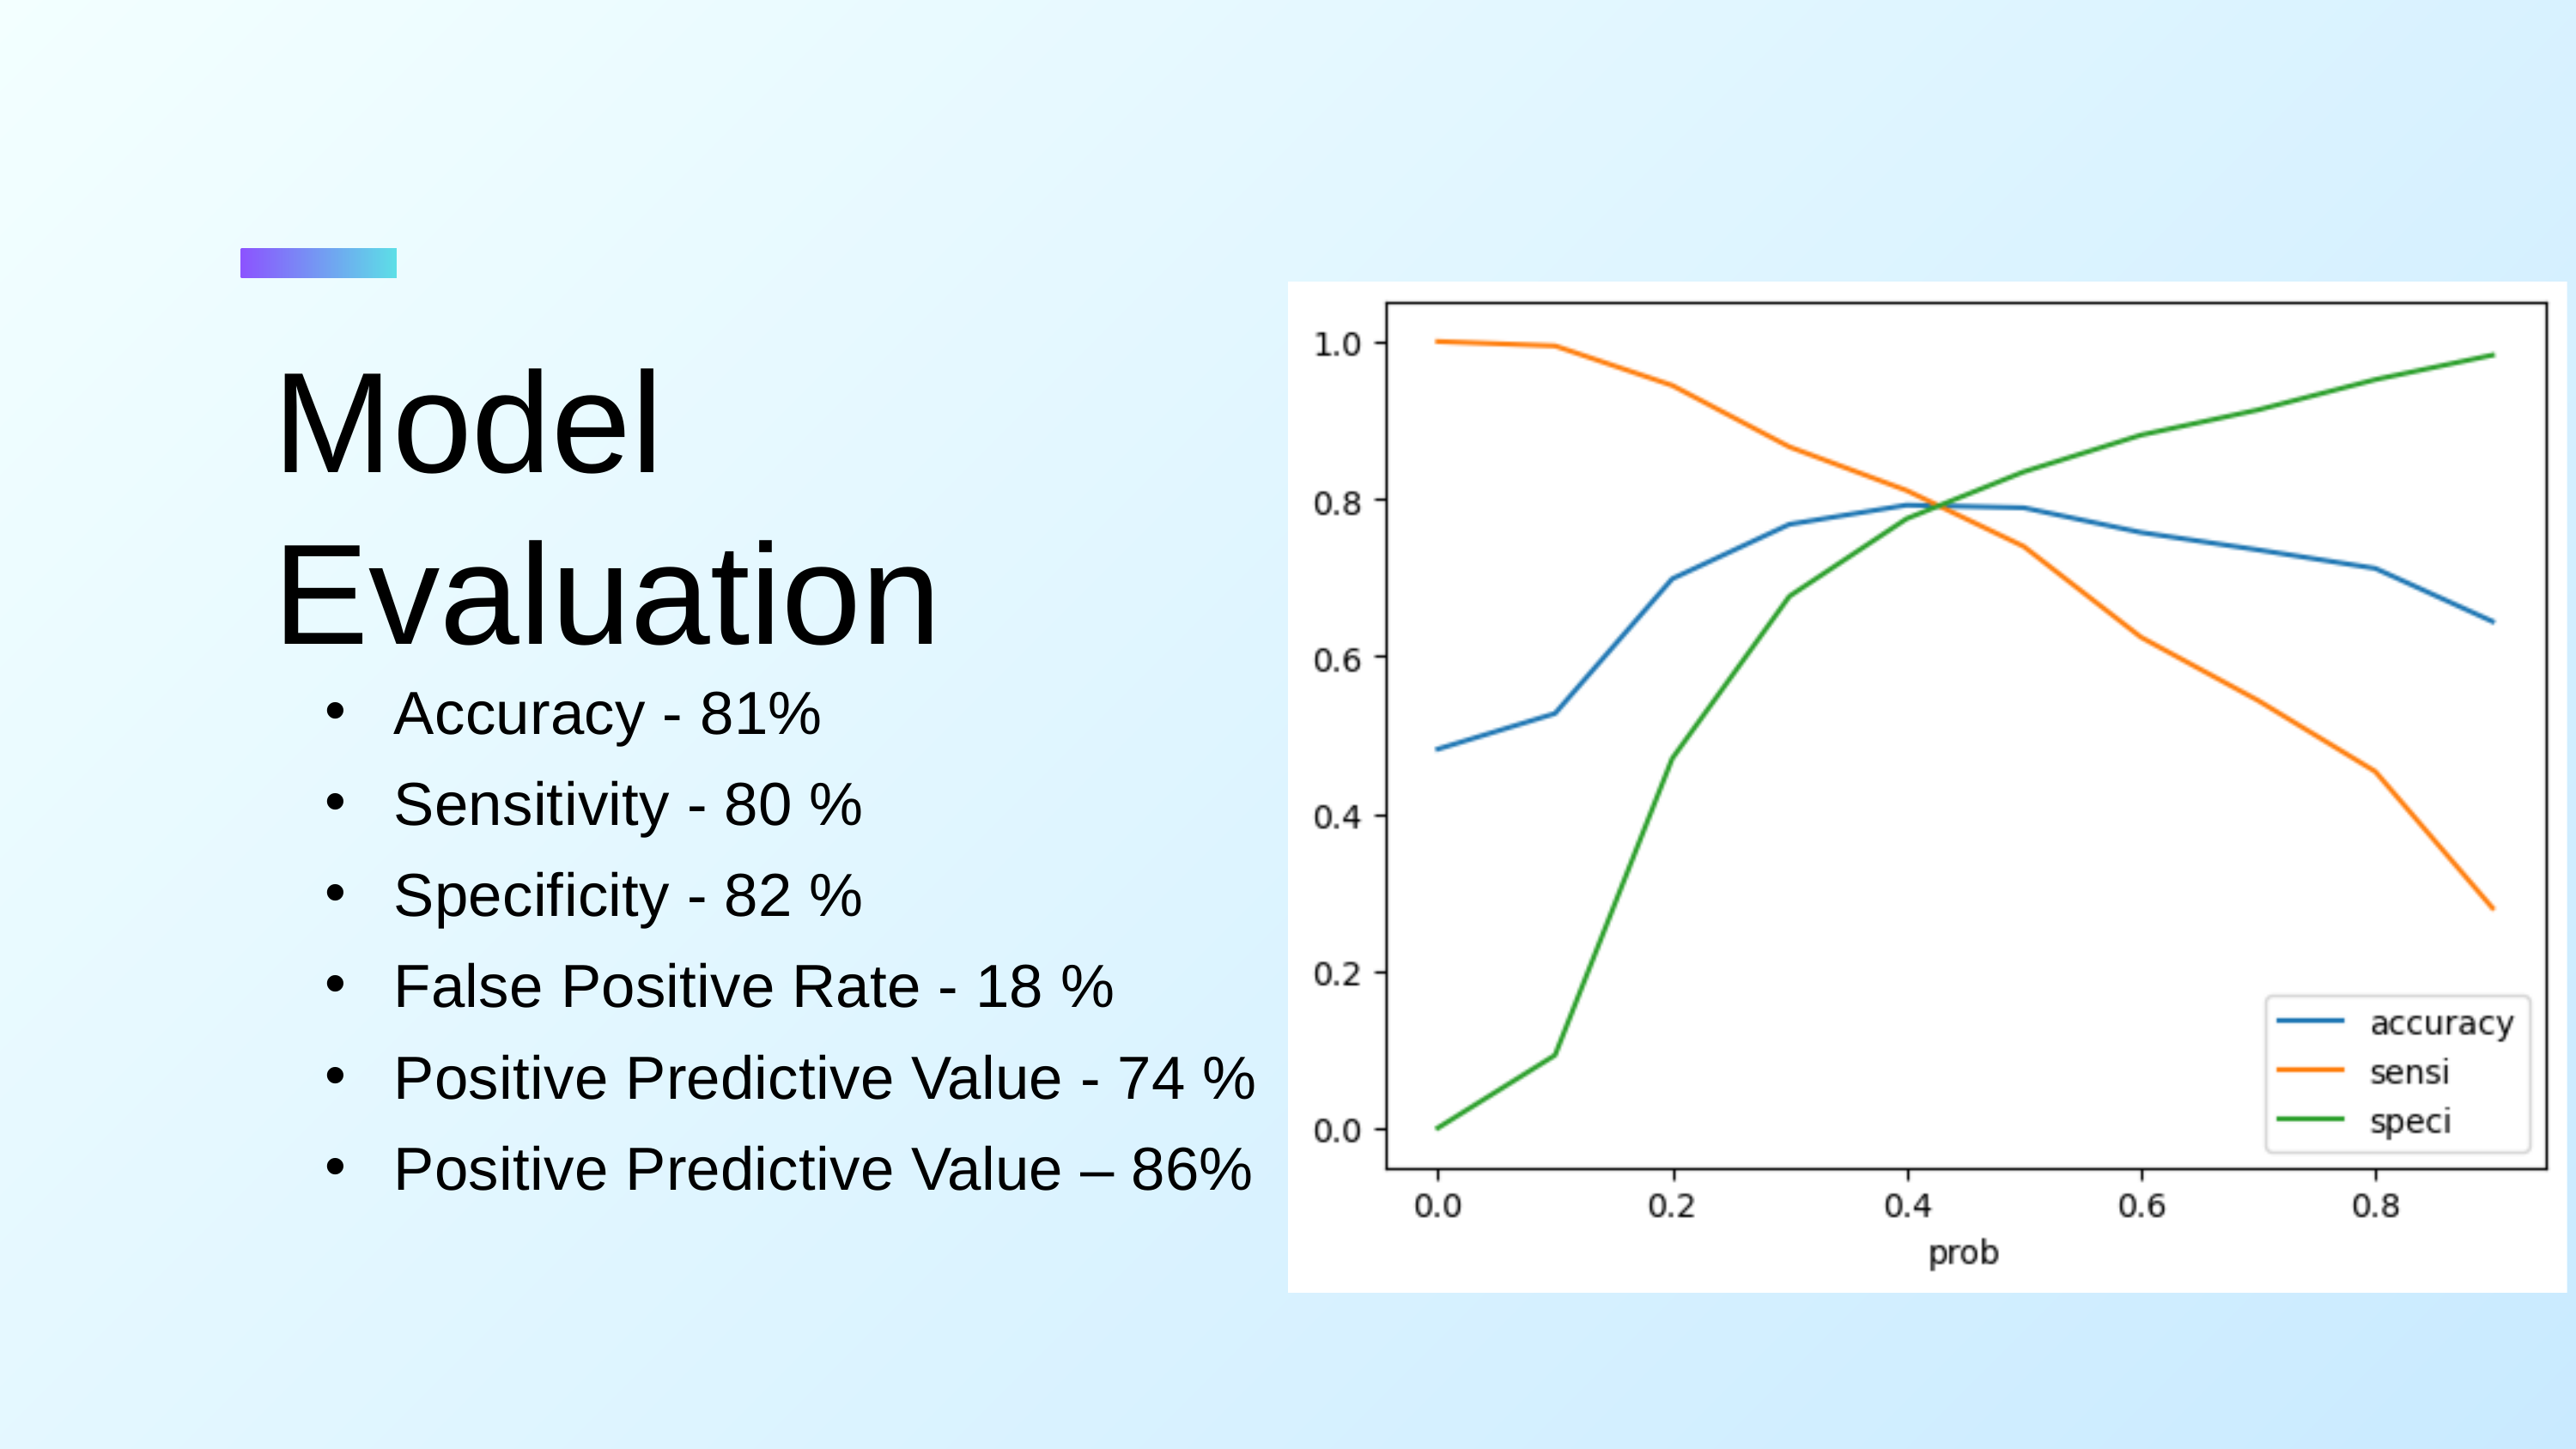

Model Evaluation
 Accuracy - 81%
 Sensitivity - 80 %
 Specificity - 82 %
 False Positive Rate - 18 %
 Positive Predictive Value - 74 %
 Positive Predictive Value – 86%